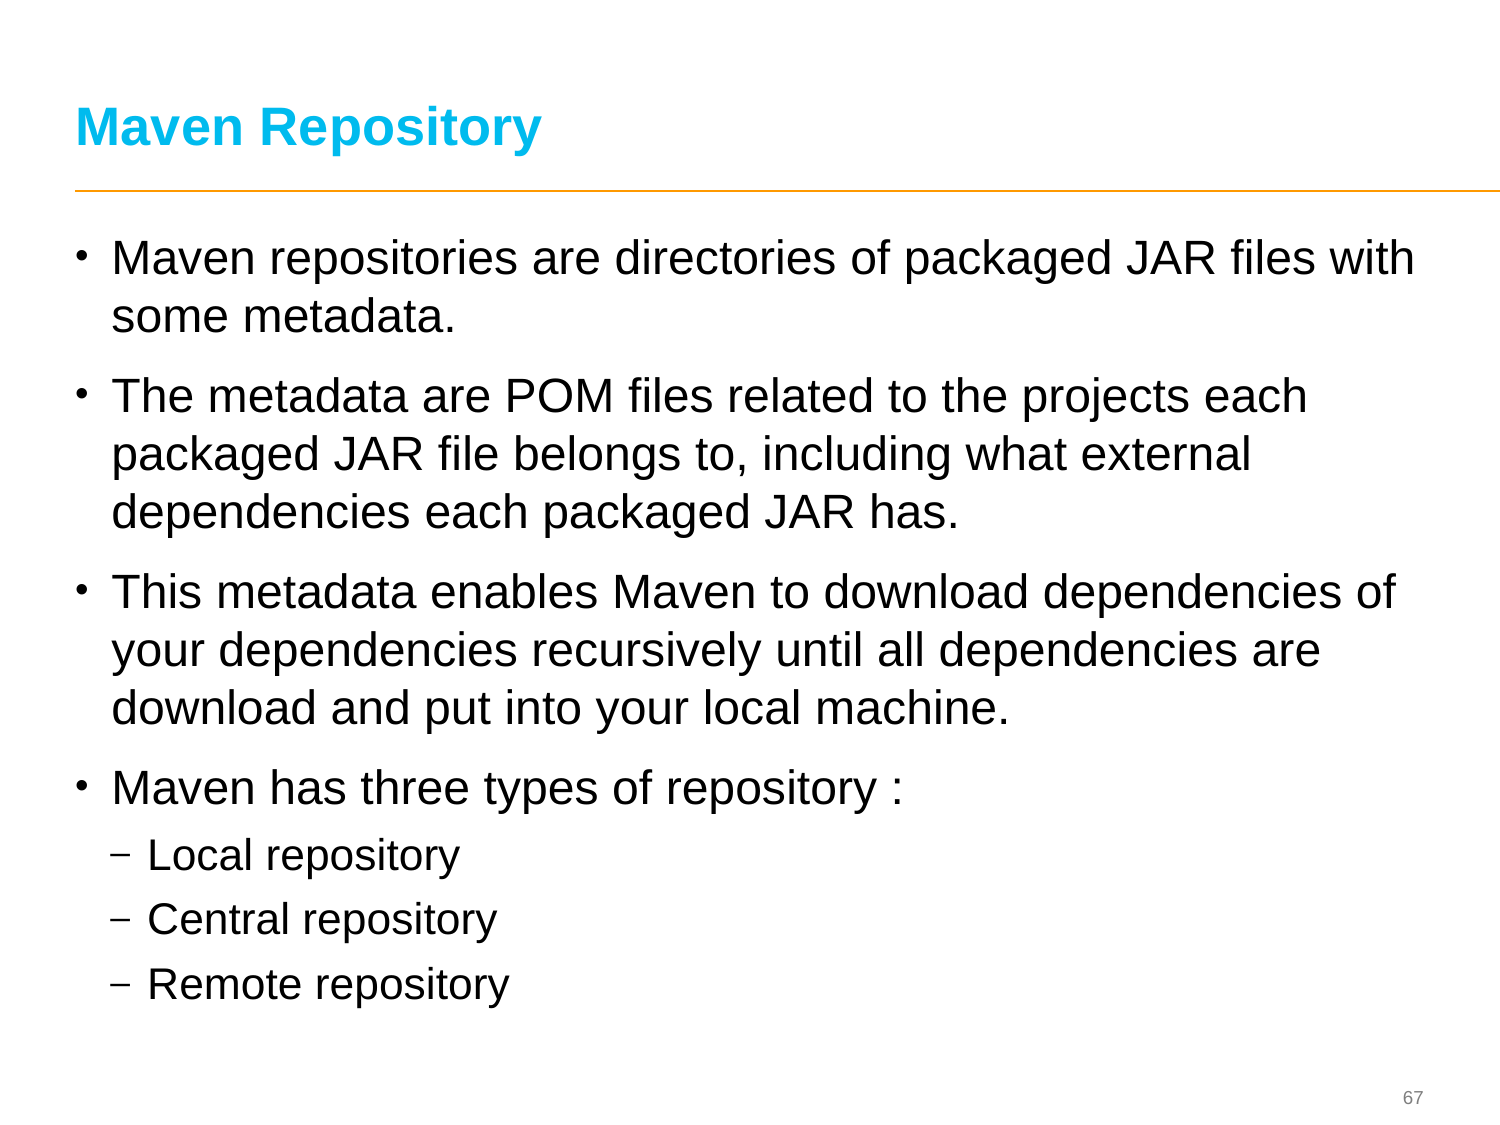

# Maven Repository
Maven repositories are directories of packaged JAR files with some metadata.
The metadata are POM files related to the projects each packaged JAR file belongs to, including what external dependencies each packaged JAR has.
This metadata enables Maven to download dependencies of your dependencies recursively until all dependencies are download and put into your local machine.
Maven has three types of repository :
Local repository
Central repository
Remote repository